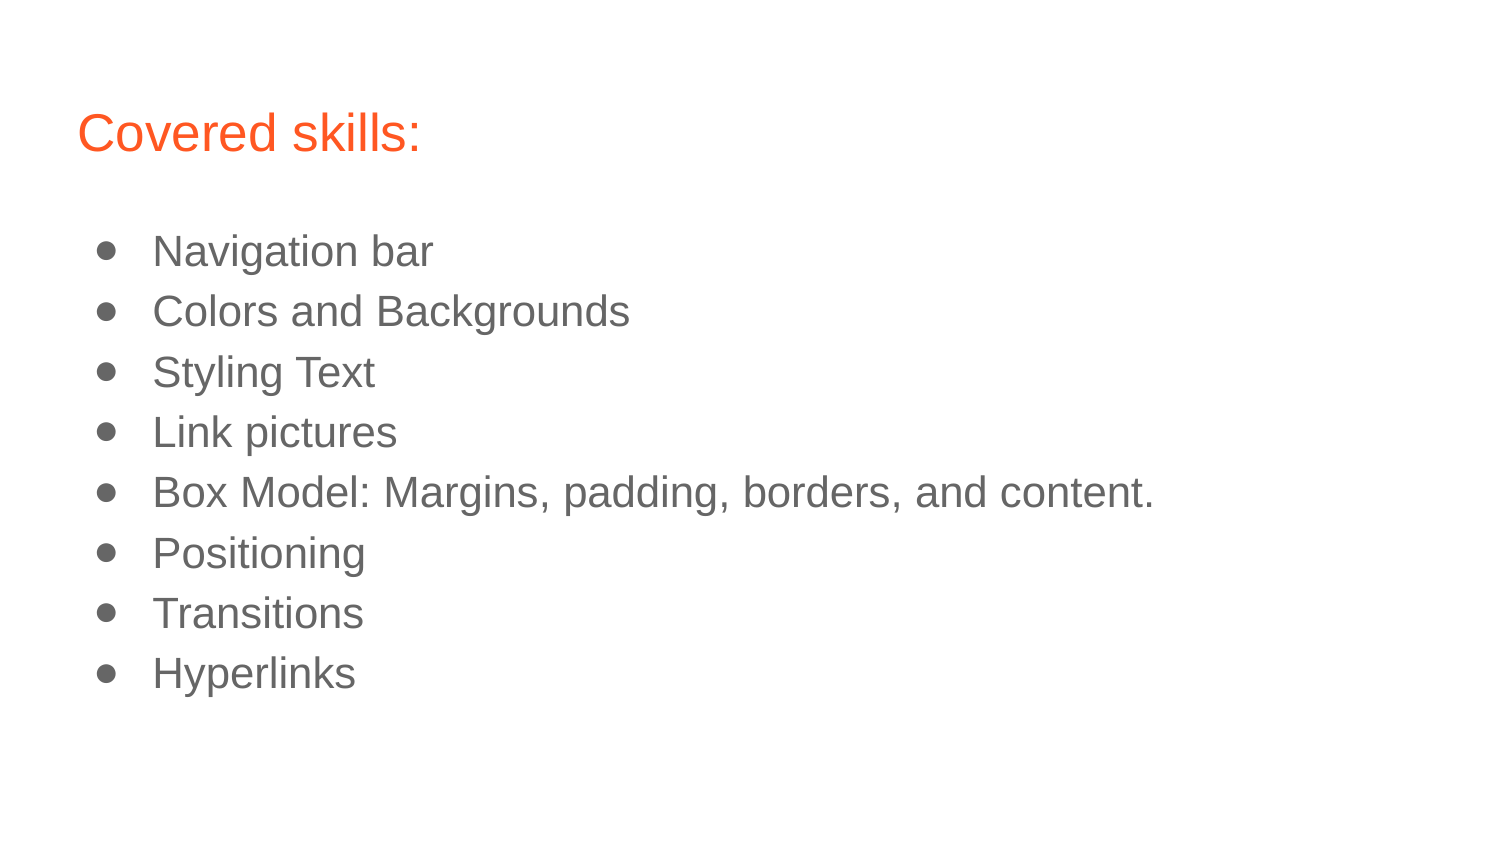

# Covered skills:
Navigation bar
Colors and Backgrounds
Styling Text
Link pictures
Box Model: Margins, padding, borders, and content.
Positioning
Transitions
Hyperlinks